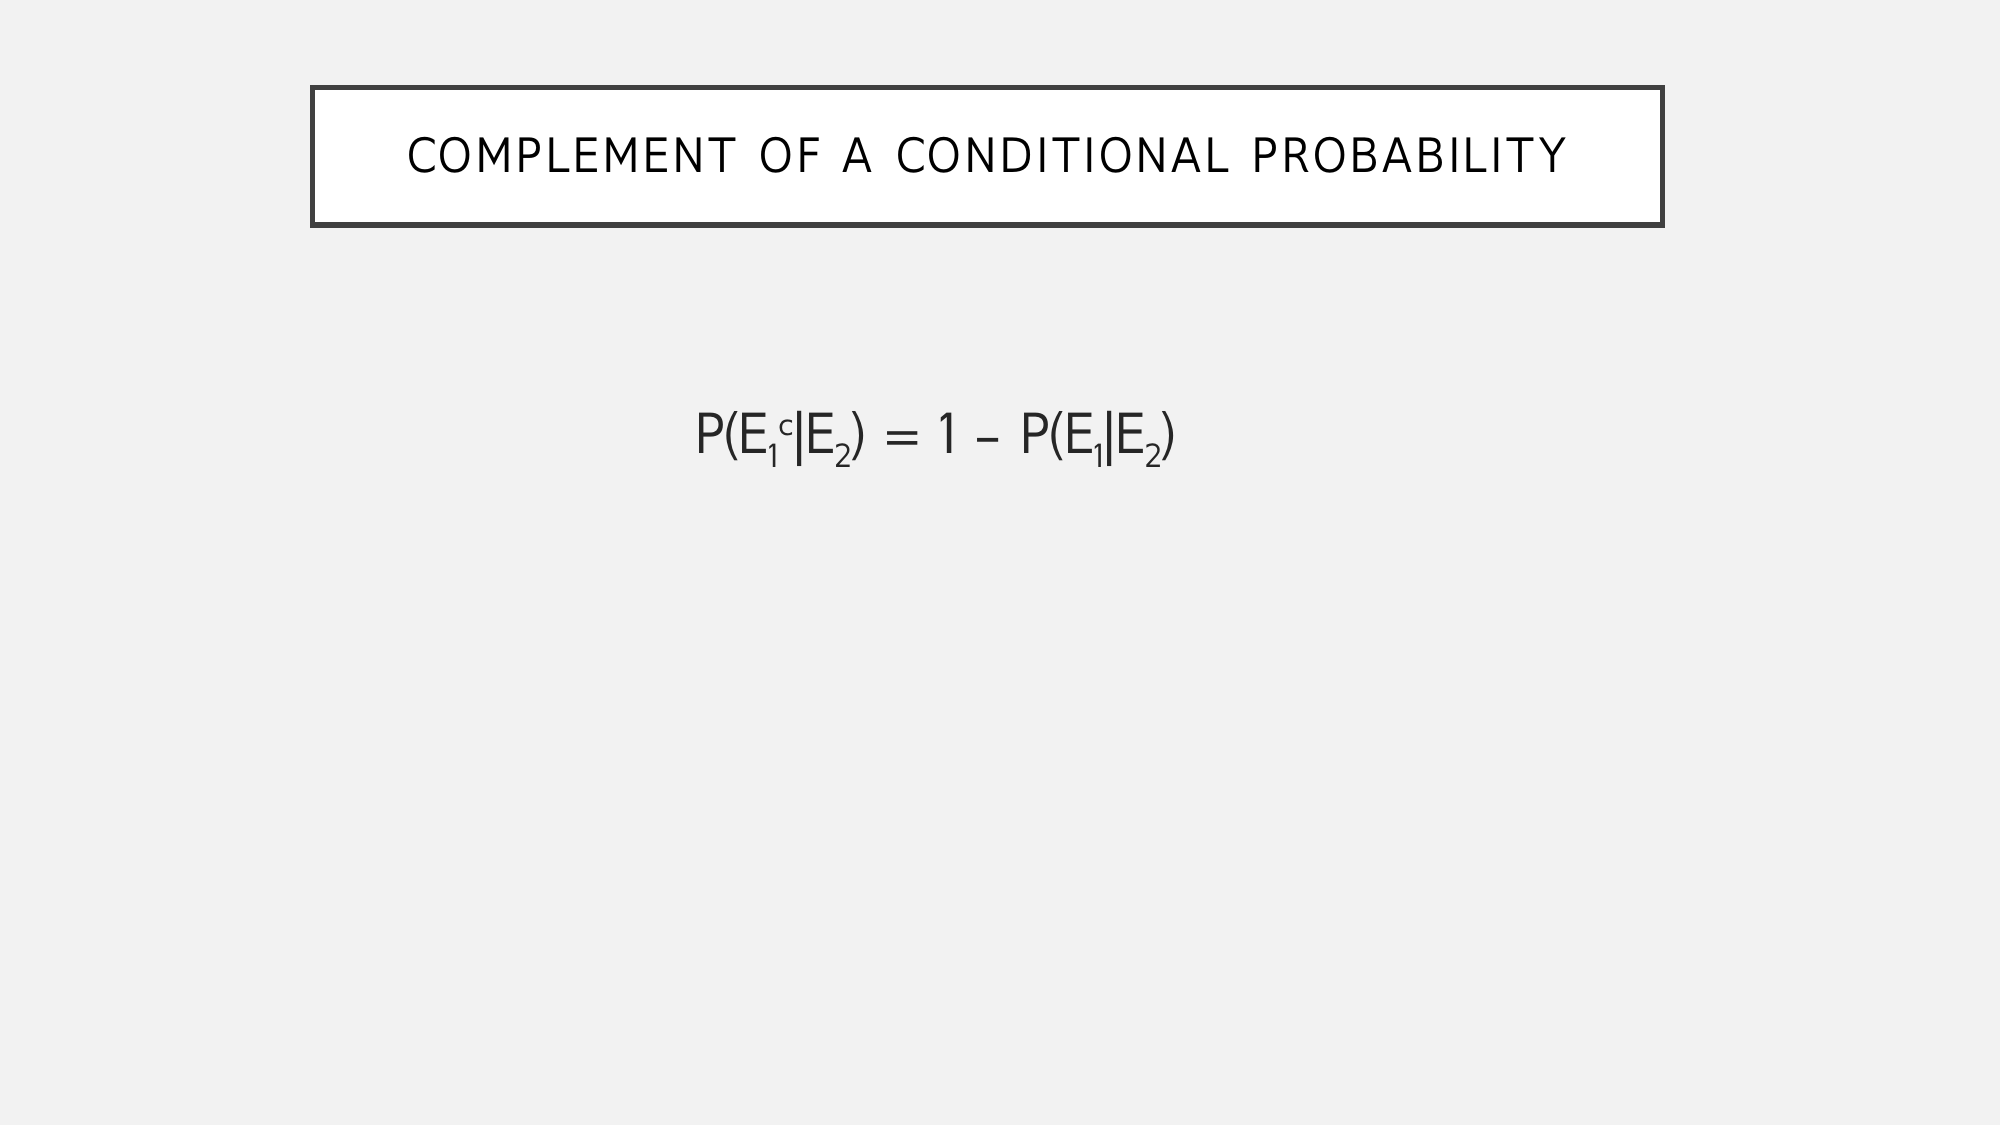

Complement of a Conditional Probability
                     P(E1c|E2) = 1 – P(E1|E2)